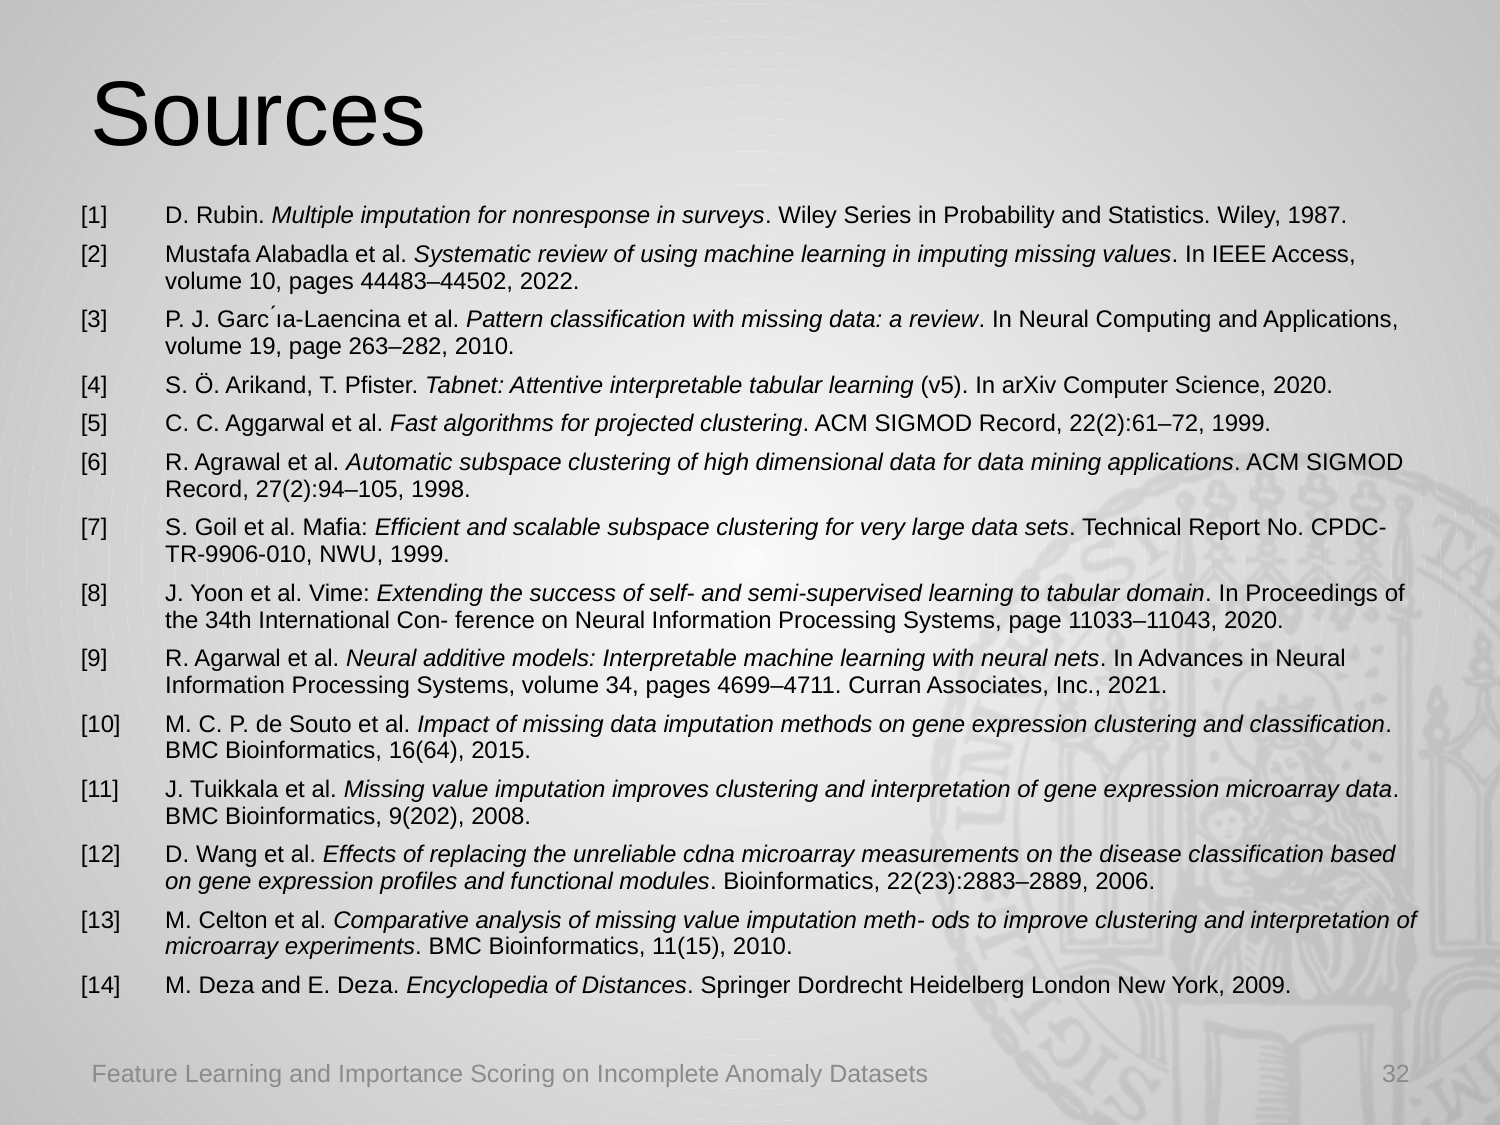

# Sources
| [1] | D. Rubin. Multiple imputation for nonresponse in surveys. Wiley Series in Probability and Statistics. Wiley, 1987. |
| --- | --- |
| [2] | Mustafa Alabadla et al. Systematic review of using machine learning in imputing missing values. In IEEE Access, volume 10, pages 44483–44502, 2022. |
| [3] | P. J. Garc ́ıa-Laencina et al. Pattern classification with missing data: a review. In Neural Computing and Applications, volume 19, page 263–282, 2010. |
| [4] | S. Ö. Arikand, T. Pfister. Tabnet: Attentive interpretable tabular learning (v5). In arXiv Computer Science, 2020. |
| [5] | C. C. Aggarwal et al. Fast algorithms for projected clustering. ACM SIGMOD Record, 22(2):61–72, 1999. |
| [6] | R. Agrawal et al. Automatic subspace clustering of high dimensional data for data mining applications. ACM SIGMOD Record, 27(2):94–105, 1998. |
| [7] | S. Goil et al. Mafia: Efficient and scalable subspace clustering for very large data sets. Technical Report No. CPDC-TR-9906-010, NWU, 1999. |
| [8] | J. Yoon et al. Vime: Extending the success of self- and semi-supervised learning to tabular domain. In Proceedings of the 34th International Con- ference on Neural Information Processing Systems, page 11033–11043, 2020. |
| [9] | R. Agarwal et al. Neural additive models: Interpretable machine learning with neural nets. In Advances in Neural Information Processing Systems, volume 34, pages 4699–4711. Curran Associates, Inc., 2021. |
| [10] | M. C. P. de Souto et al. Impact of missing data imputation methods on gene expression clustering and classification. BMC Bioinformatics, 16(64), 2015. |
| [11] | J. Tuikkala et al. Missing value imputation improves clustering and interpretation of gene expression microarray data. BMC Bioinformatics, 9(202), 2008. |
| [12] | D. Wang et al. Effects of replacing the unreliable cdna microarray measurements on the disease classification based on gene expression profiles and functional modules. Bioinformatics, 22(23):2883–2889, 2006. |
| [13] | M. Celton et al. Comparative analysis of missing value imputation meth- ods to improve clustering and interpretation of microarray experiments. BMC Bioinformatics, 11(15), 2010. |
| [14] | M. Deza and E. Deza. Encyclopedia of Distances. Springer Dordrecht Heidelberg London New York, 2009. |
Feature Learning and Importance Scoring on Incomplete Anomaly Datasets
32